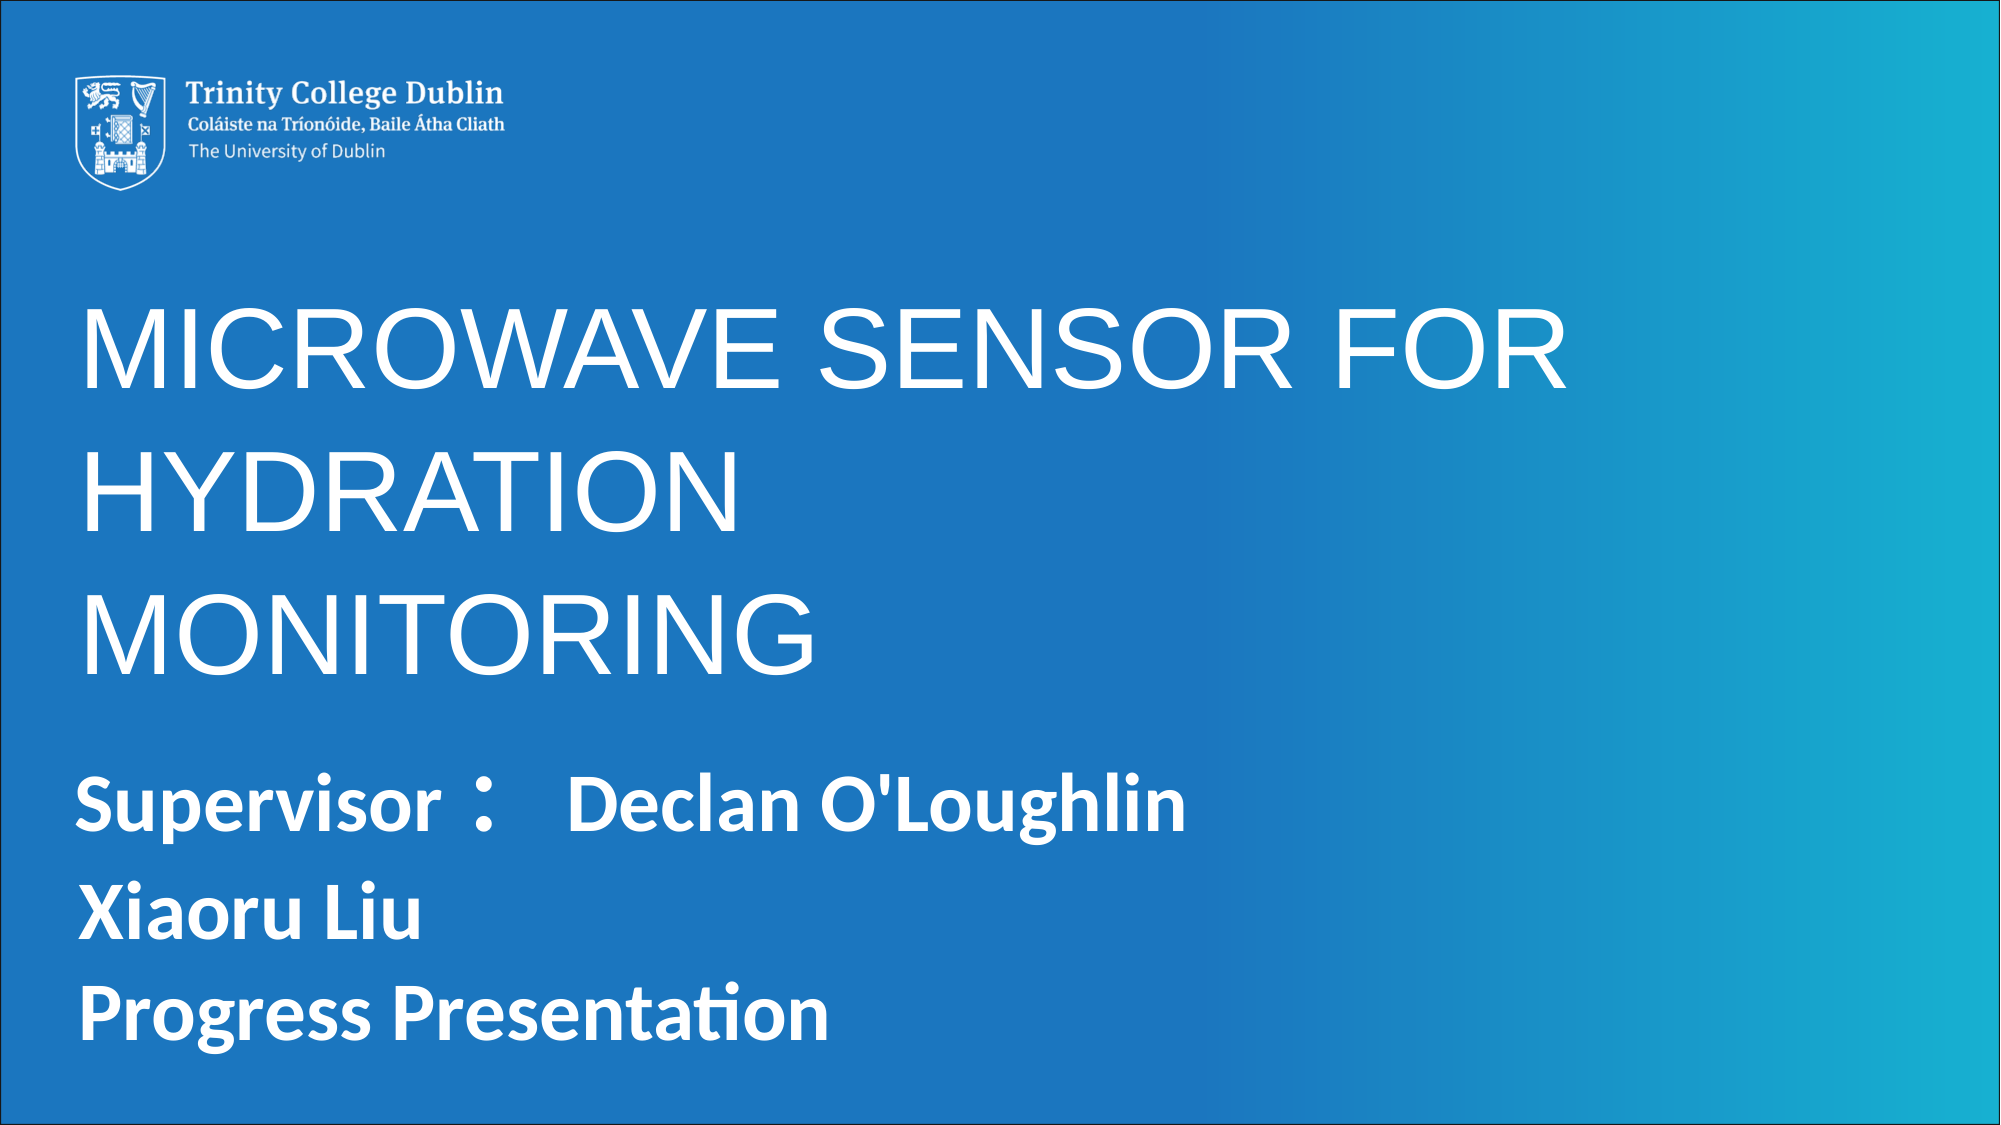

# MICROWAVE SENSOR FOR HYDRATION MONITORING
Supervisor：Declan O'Loughlin
Xiaoru Liu
Progress Presentation